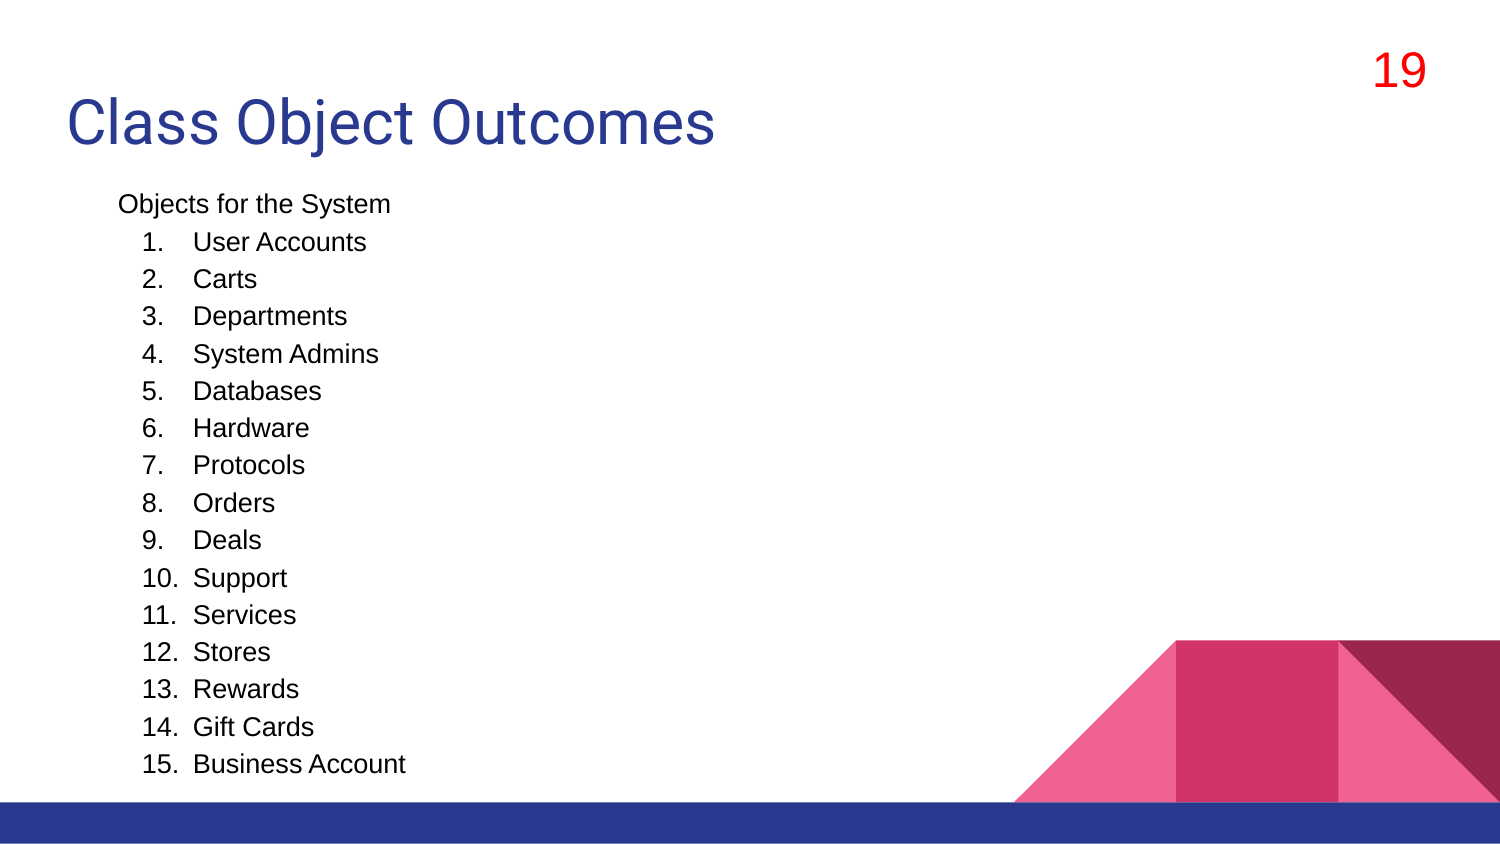

19
# Class Object Outcomes
Objects for the System
User Accounts
Carts
Departments
System Admins
Databases
Hardware
Protocols
Orders
Deals
Support
Services
Stores
Rewards
Gift Cards
Business Account